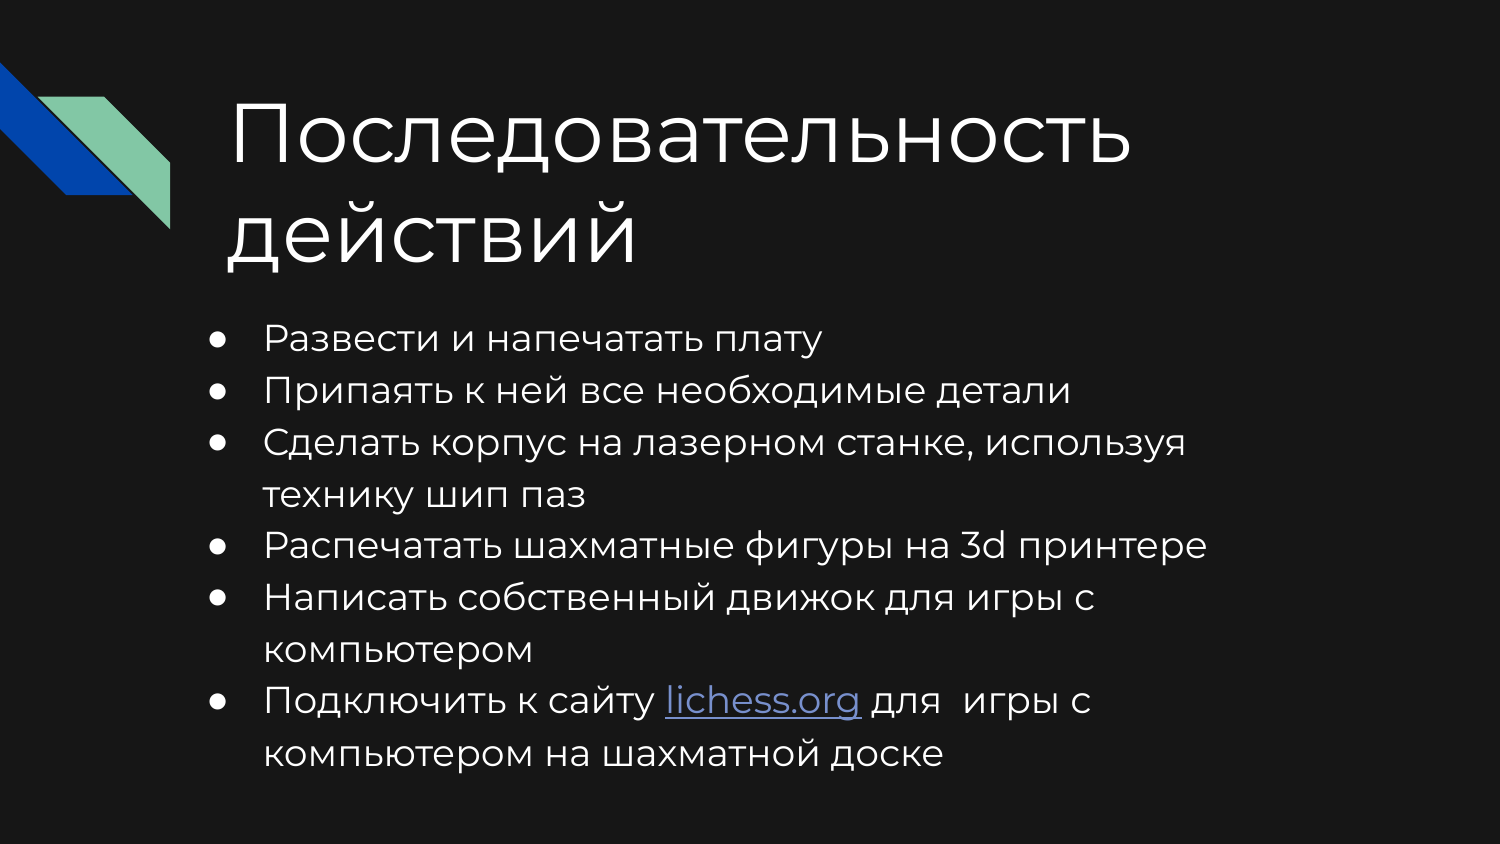

# Последовательность действий
Развести и напечатать плату
Припаять к ней все необходимые детали
Сделать корпус на лазерном станке, используя технику шип паз
Распечатать шахматные фигуры на 3d принтере
Написать собственный движок для игры с компьютером
Подключить к сайту lichess.org для  игры с компьютером на шахматной доске